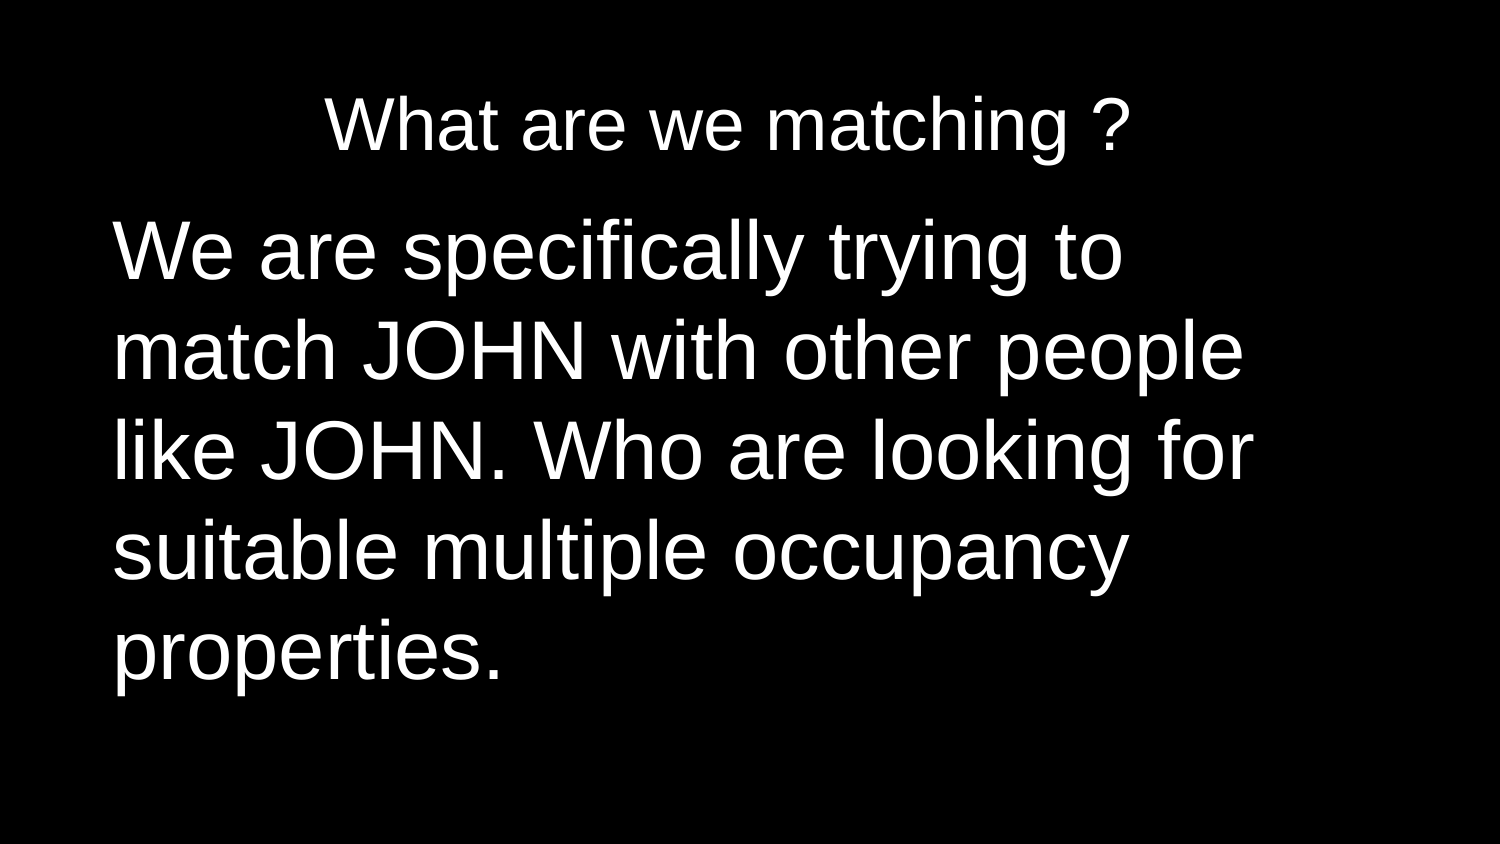

# What are we matching ?
We are specifically trying to match JOHN with other people like JOHN. Who are looking for suitable multiple occupancy properties.